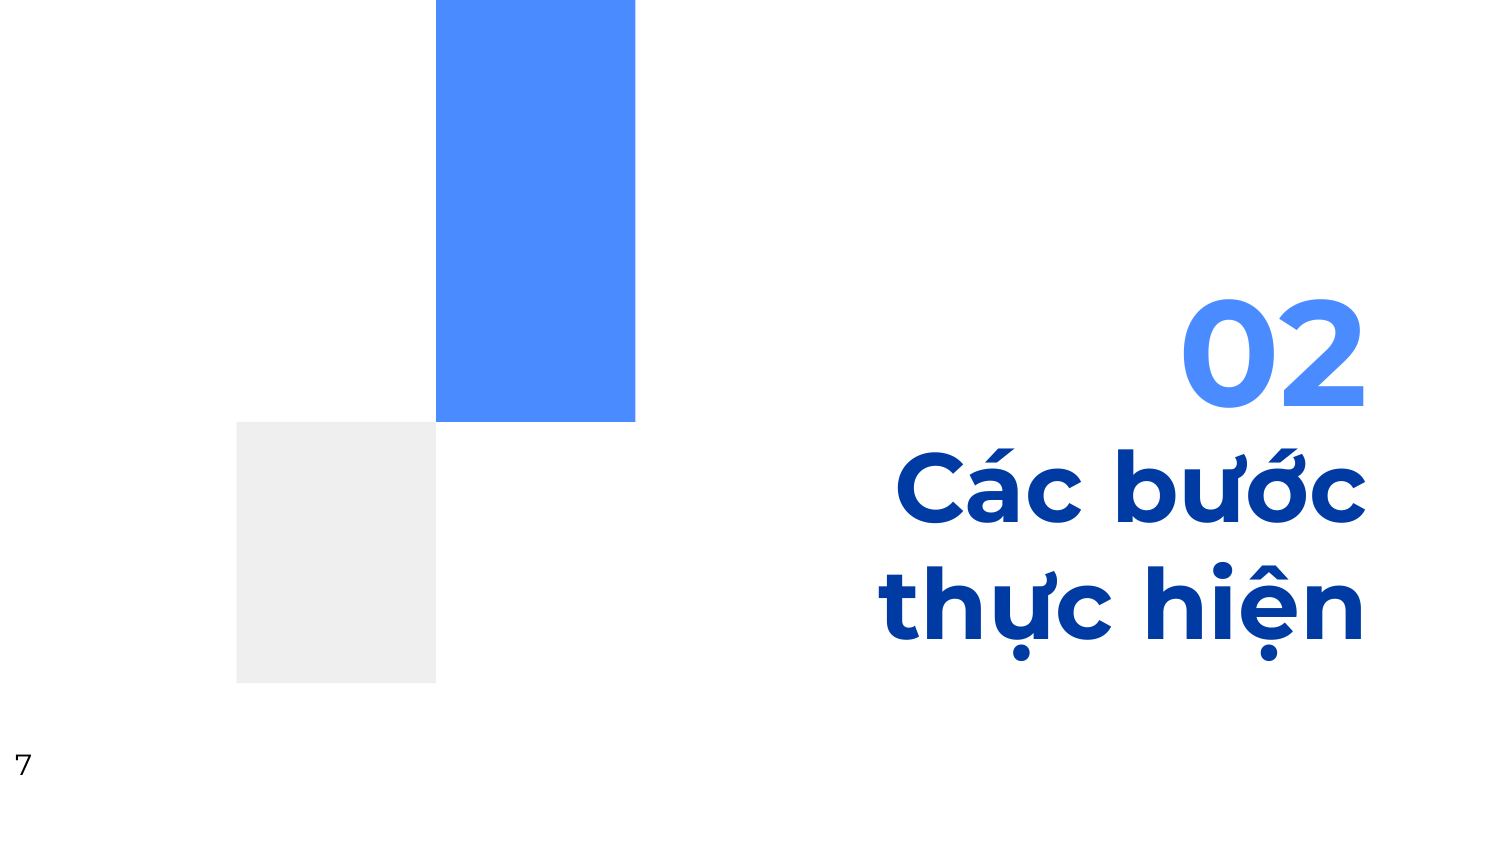

02
# Các bước thực hiện
7